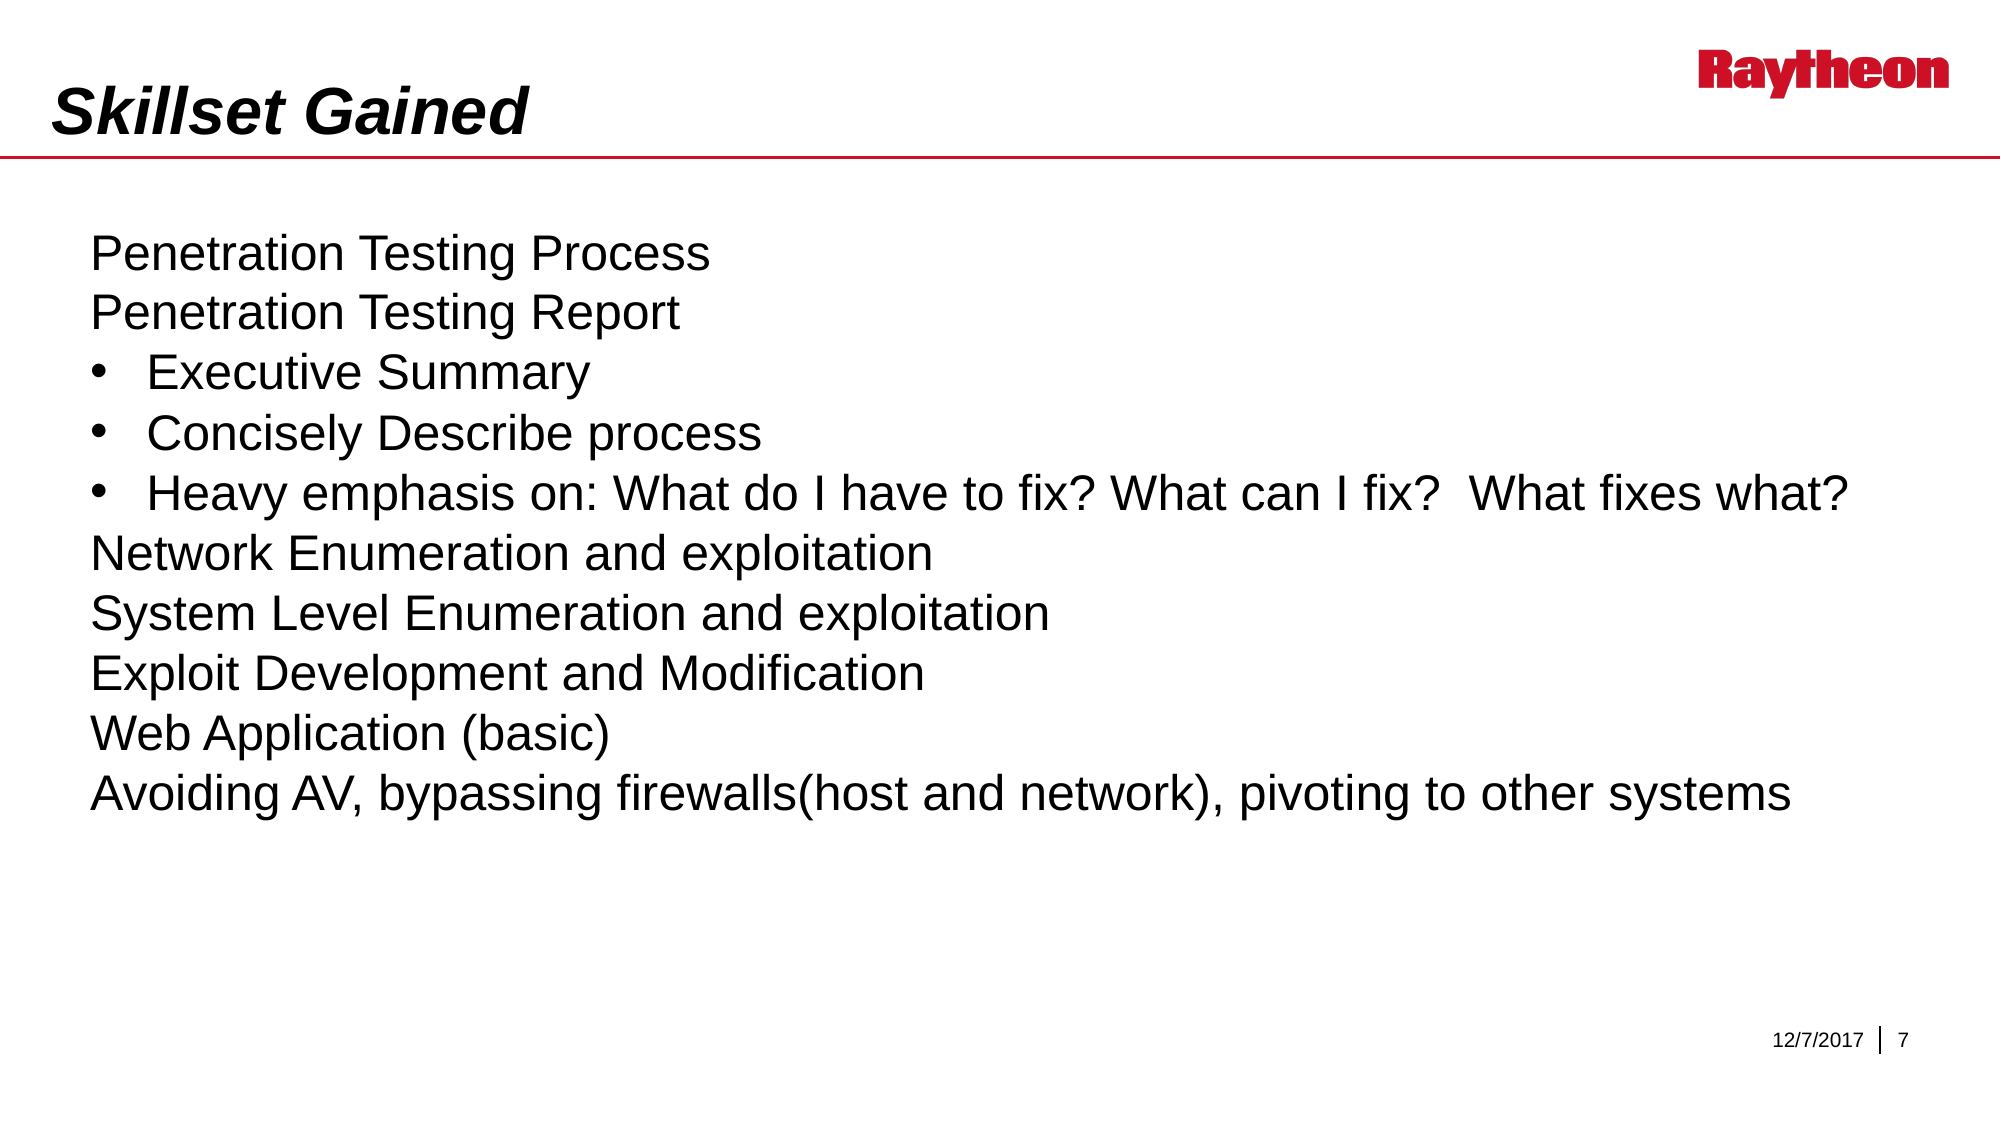

# Skillset Gained
Penetration Testing Process
Penetration Testing Report
Executive Summary
Concisely Describe process
Heavy emphasis on: What do I have to fix? What can I fix?  What fixes what?
Network Enumeration and exploitation
System Level Enumeration and exploitation
Exploit Development and Modification
Web Application (basic)
Avoiding AV, bypassing firewalls(host and network), pivoting to other systems

12/7/2017
7